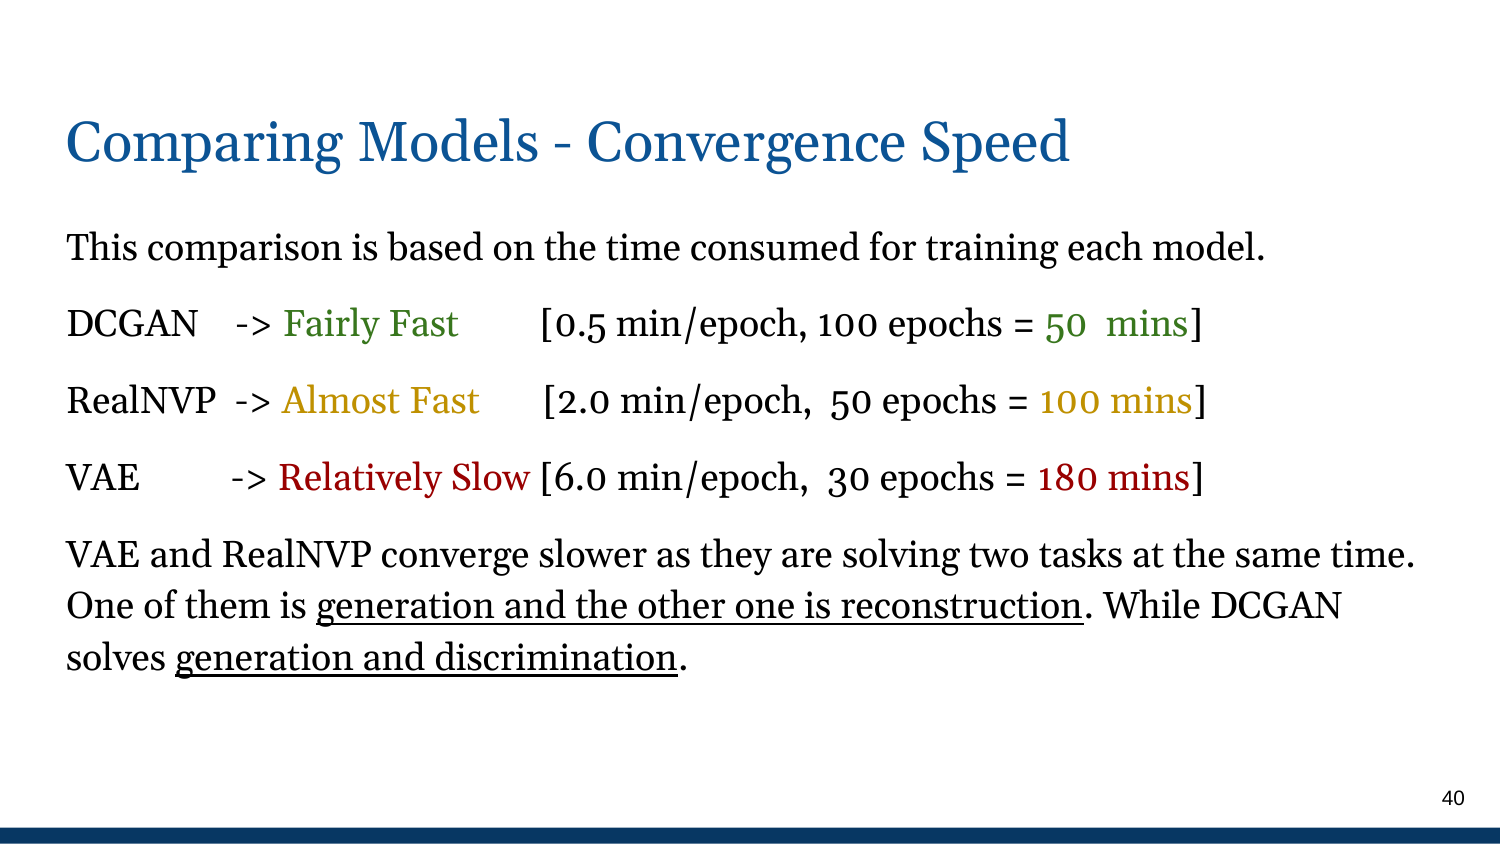

# Comparing Models - Convergence Speed
This comparison is based on the time consumed for training each model.
DCGAN    -> Fairly Fast         [0.5 min/epoch, 100 epochs = 50  mins]
RealNVP  -> Almost Fast       [2.0 min/epoch,  50 epochs = 100 mins]
VAE          -> Relatively Slow [6.0 min/epoch,  30 epochs = 180 mins]
VAE and RealNVP converge slower as they are solving two tasks at the same time. One of them is generation and the other one is reconstruction. While DCGAN solves generation and discrimination.
40